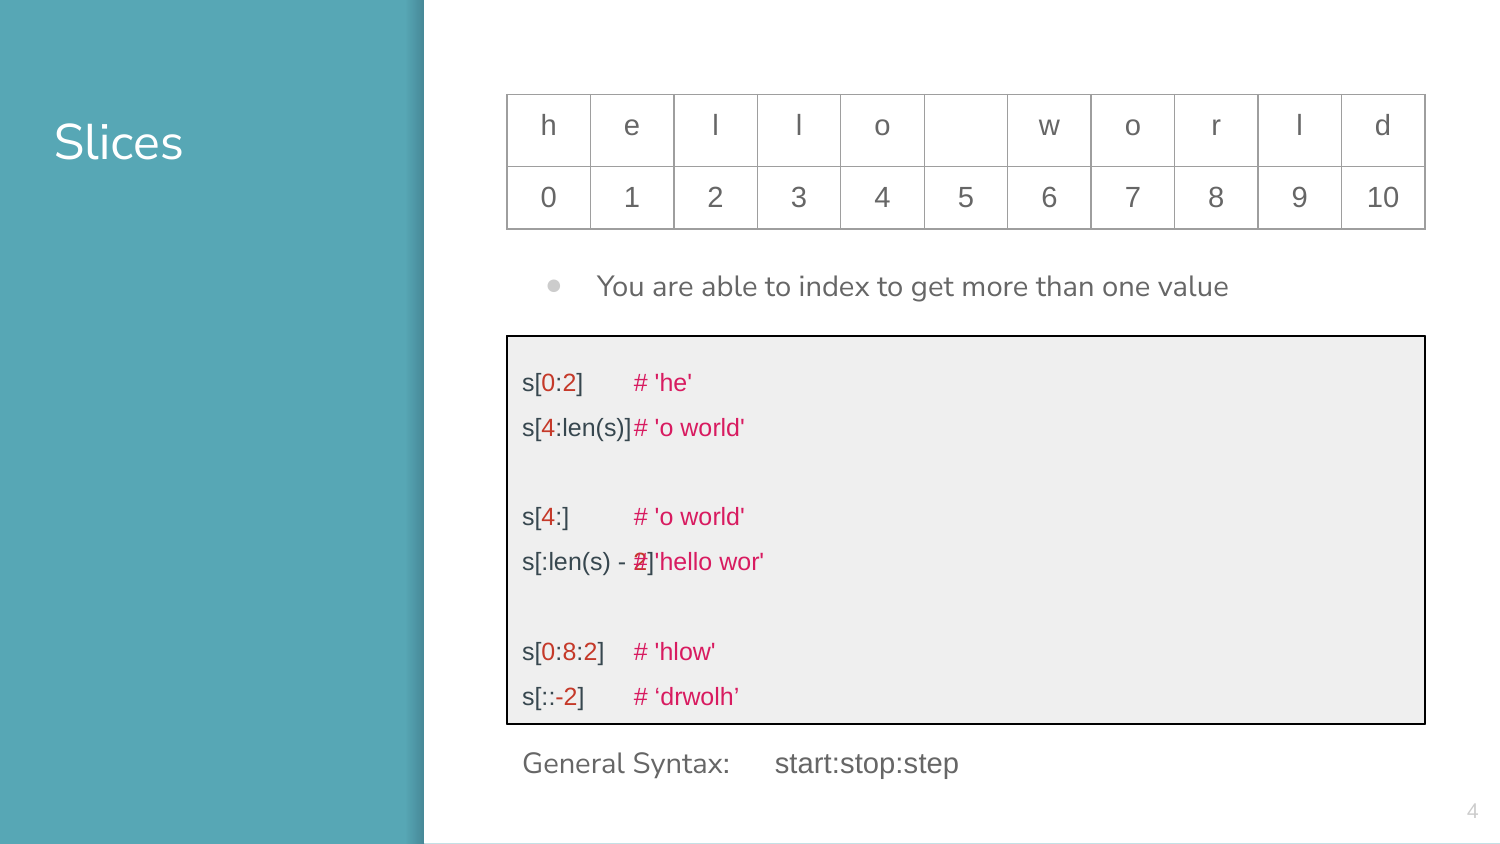

# Slices

You are able to index to get more than one value

| h | e | l | l | o |  | w | o | r | l | d |
| --- | --- | --- | --- | --- | --- | --- | --- | --- | --- | --- |
| 0 | 1 | 2 | 3 | 4 | 5 | 6 | 7 | 8 | 9 | 10 |
s[0:2]
s[4:len(s)]

s[4:]
s[:len(s) - 2]

s[0:8:2]
s[::-2]
                # 'he'
                # 'o world'

                # 'o world'
                # 'hello wor'

                # 'hlow'
                # ‘drwolh’
General Syntax:      start:stop:step

4